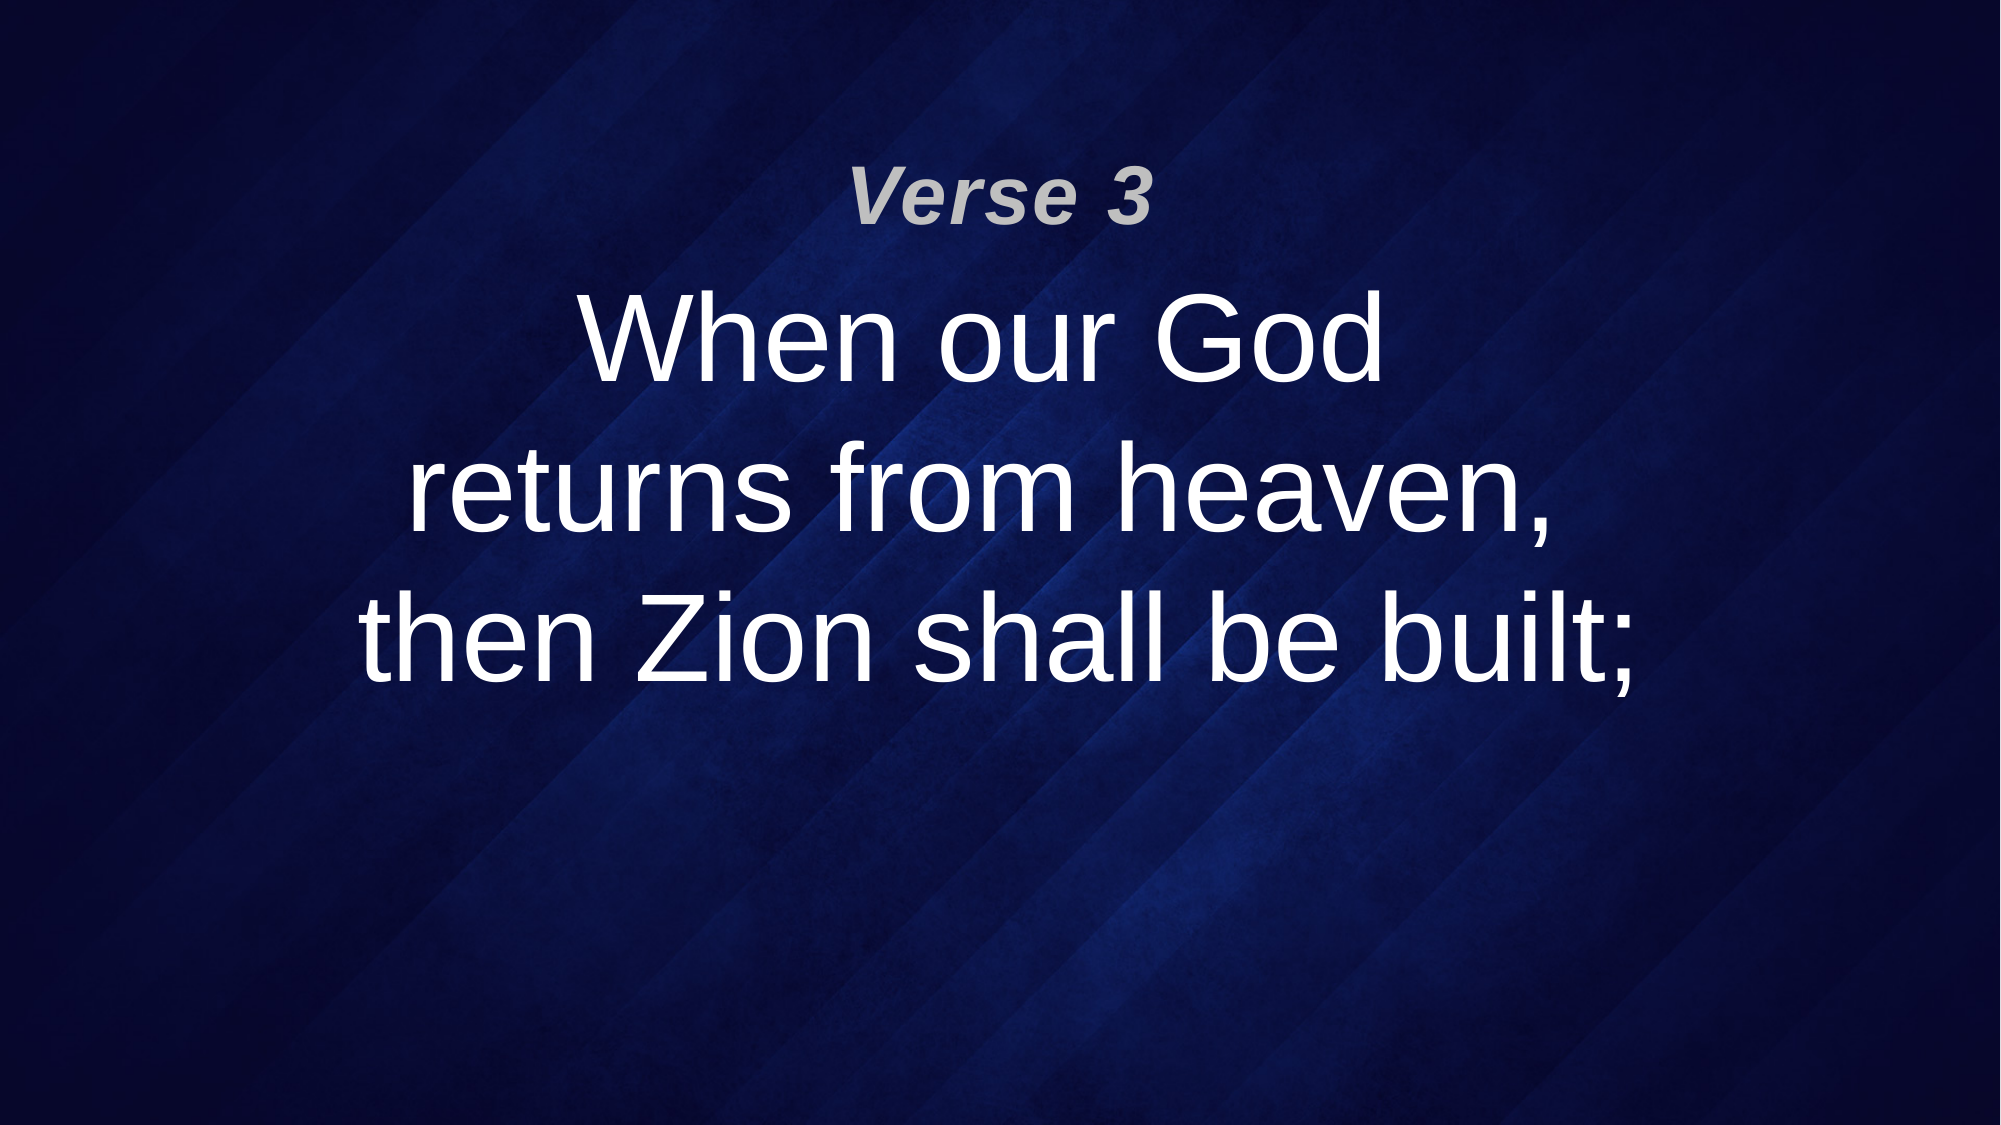

Verse 3
# When our God returns from heaven, then Zion shall be built;